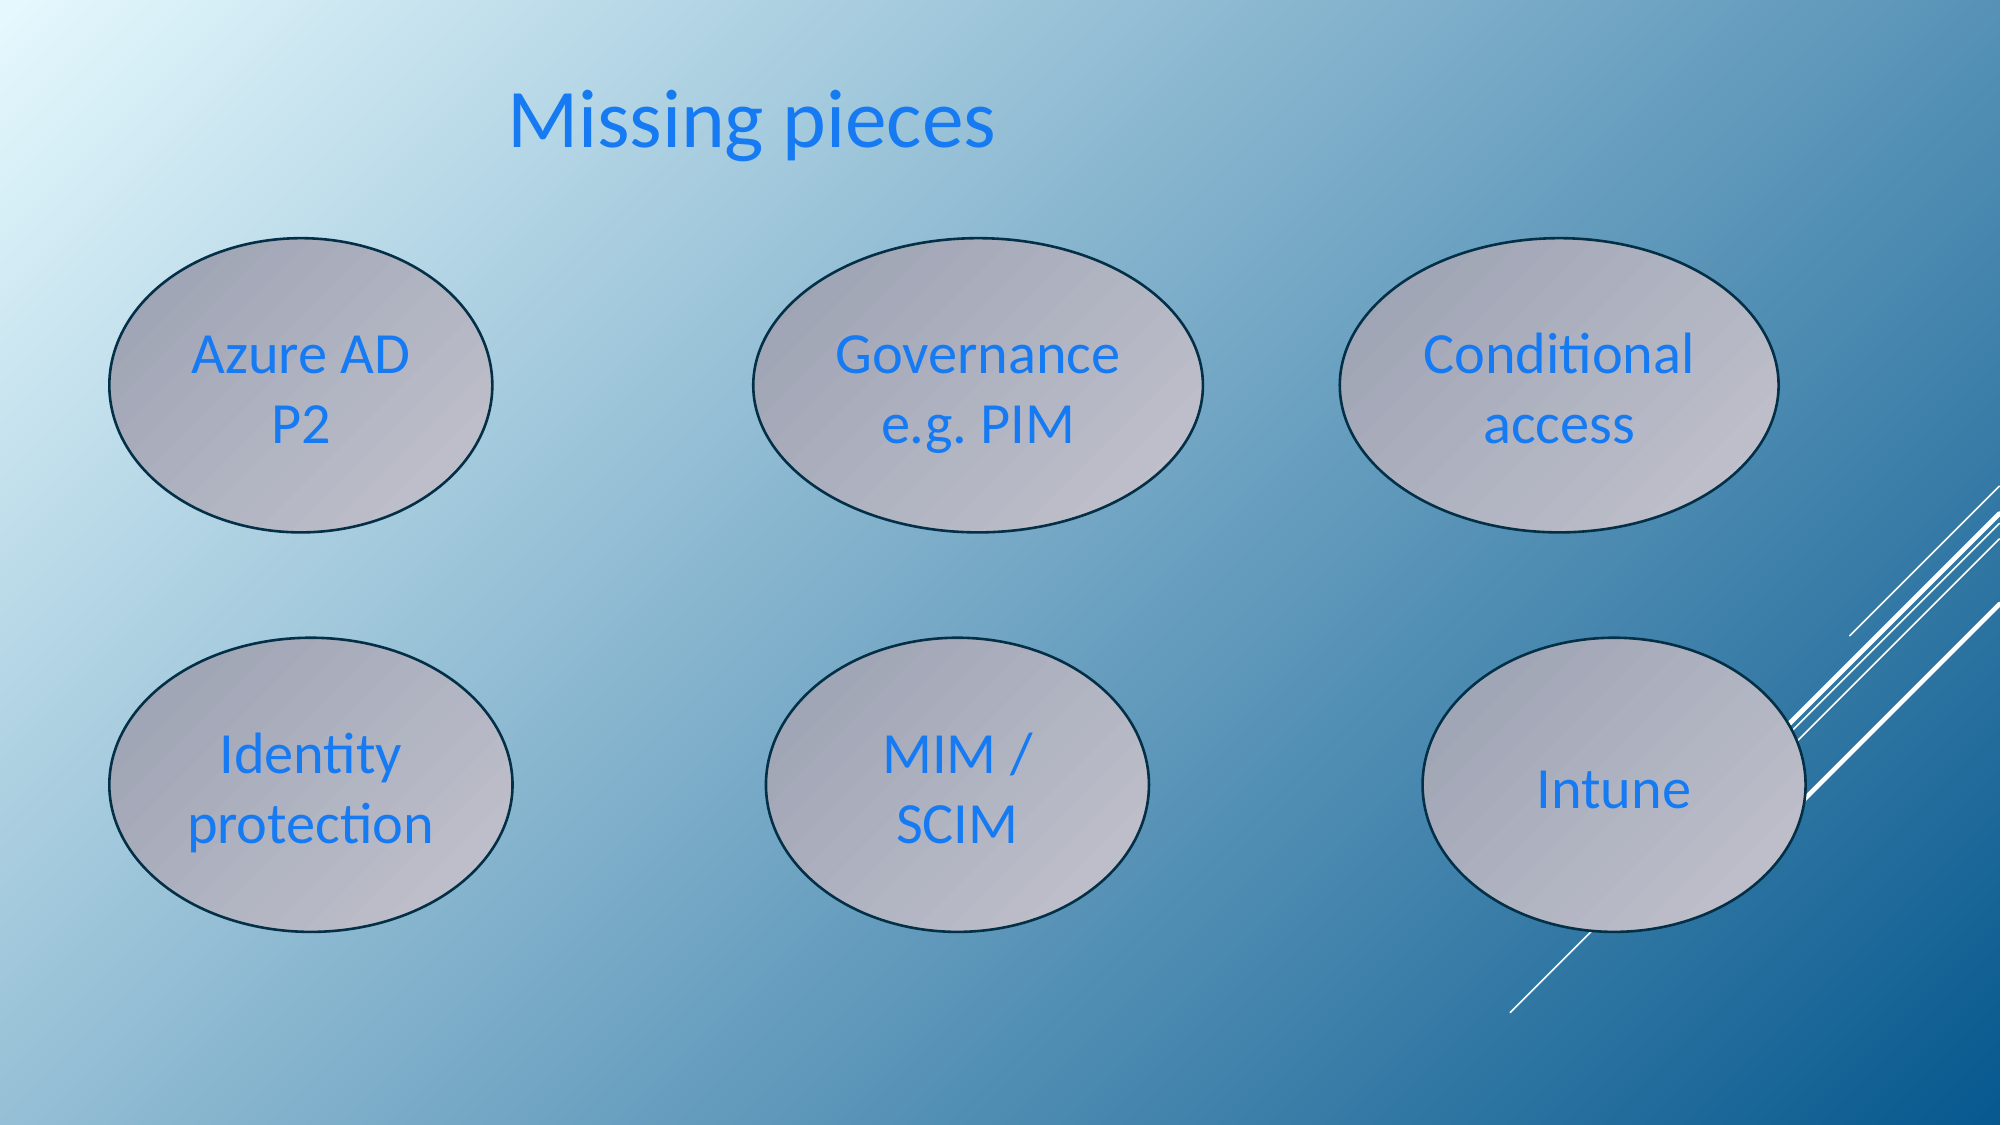

Missing pieces
Azure AD P2
Governance
e.g. PIM
Conditional access
Identity protection
MIM / SCIM
Intune